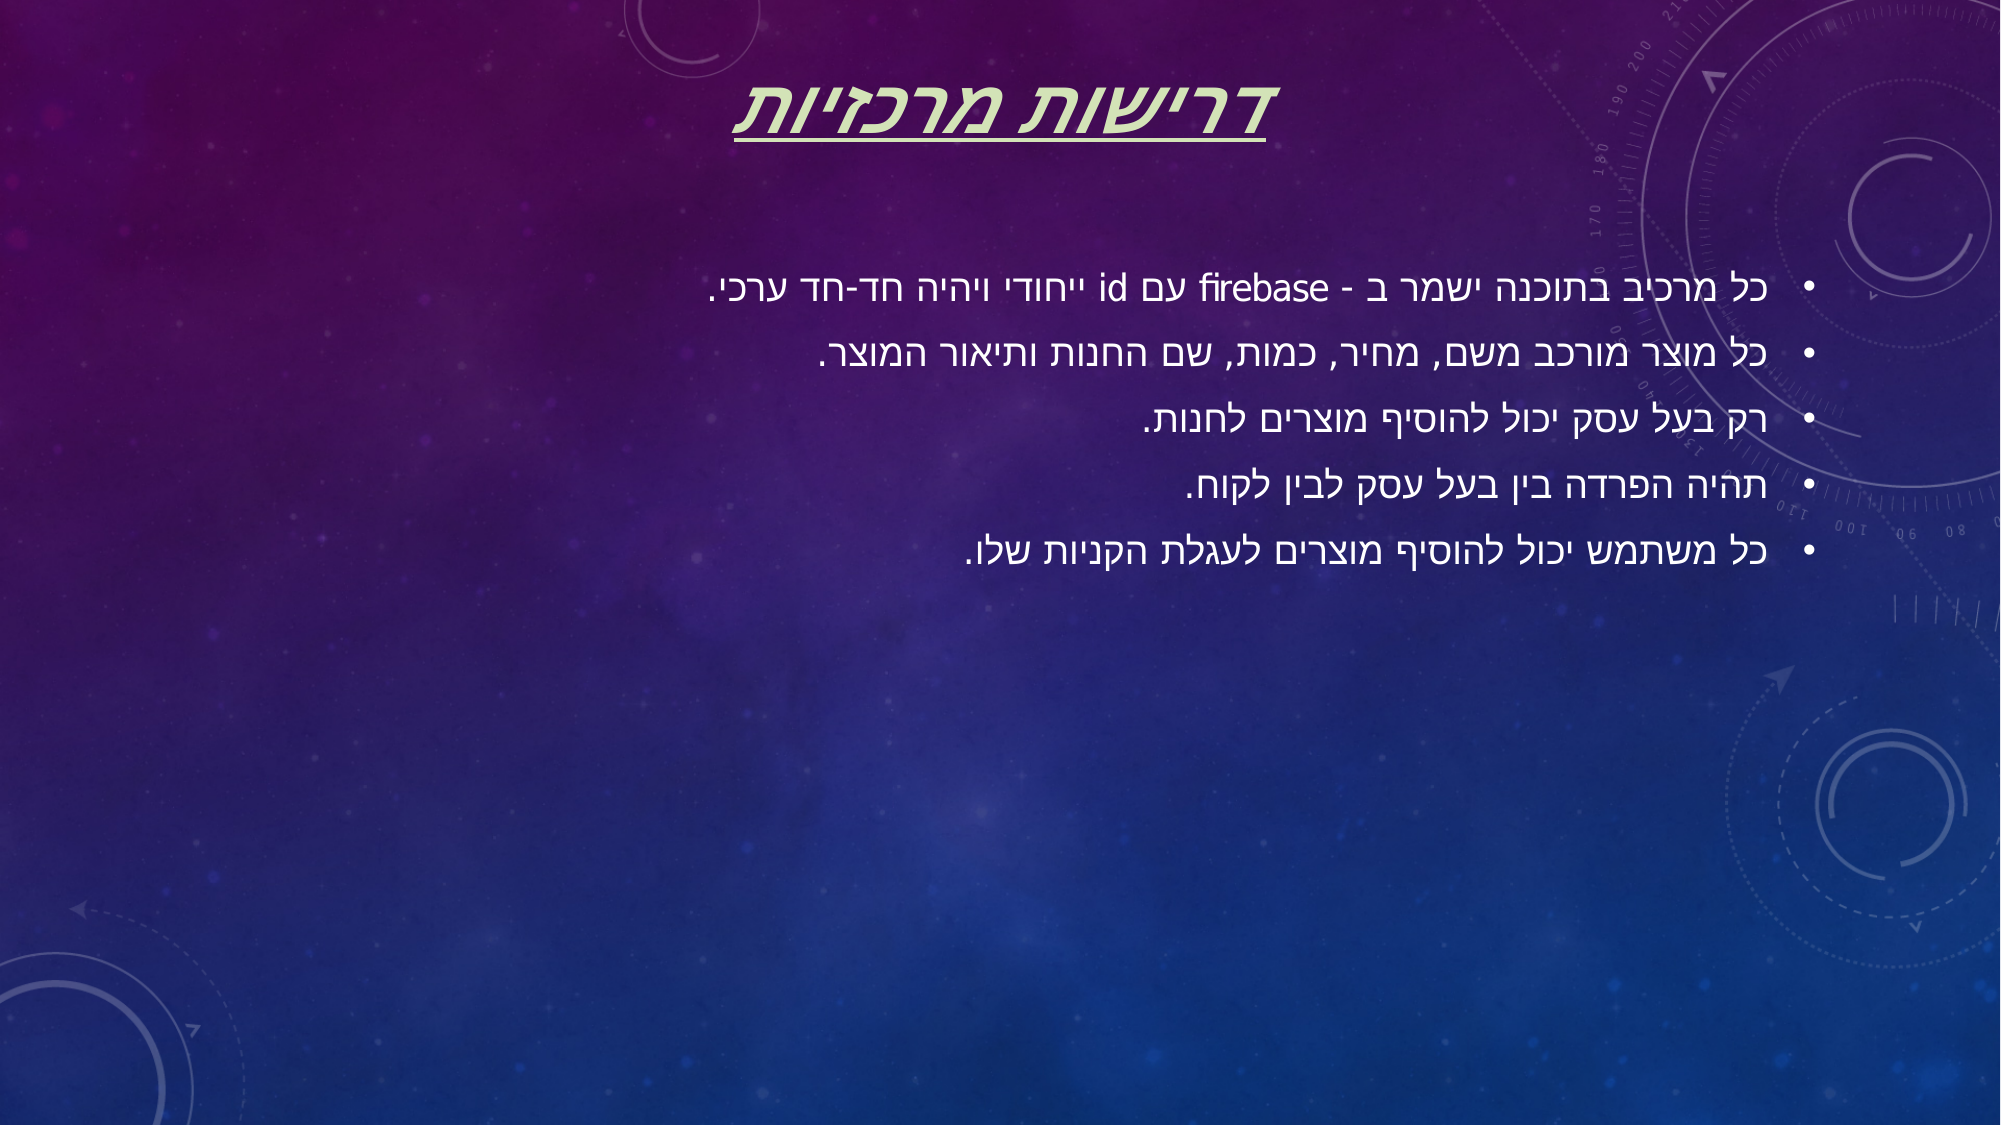

# דרישות מרכזיות
כל מרכיב בתוכנה ישמר ב - firebase עם id ייחודי ויהיה חד-חד ערכי.
כל מוצר מורכב משם, מחיר, כמות, שם החנות ותיאור המוצר.
רק בעל עסק יכול להוסיף מוצרים לחנות.
תהיה הפרדה בין בעל עסק לבין לקוח.
כל משתמש יכול להוסיף מוצרים לעגלת הקניות שלו.